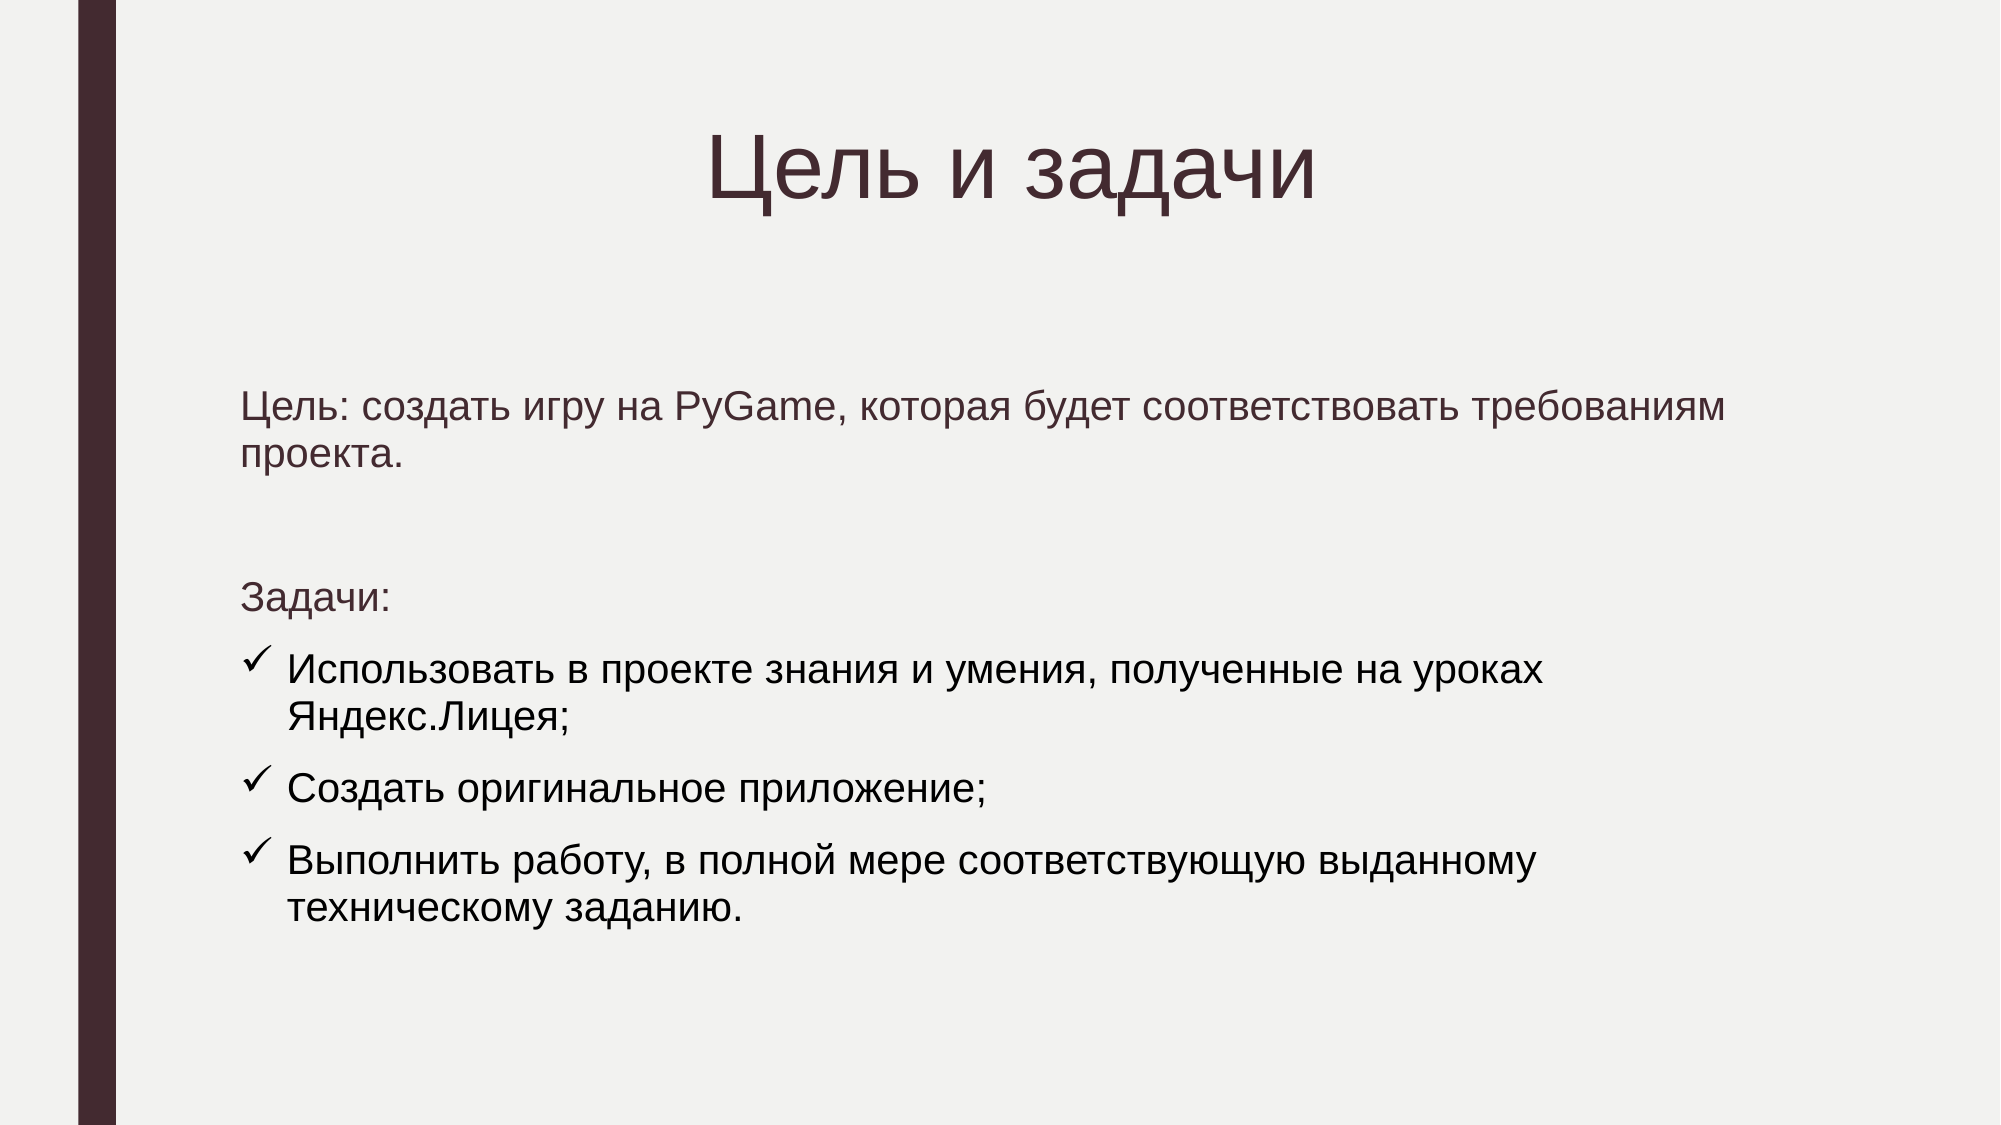

# Цель и задачи
Цель: создать игру на PyGame, которая будет соответствовать требованиям проекта.

Задачи:
Использовать в проекте знания и умения, полученные на уроках Яндекс.Лицея;
Создать оригинальное приложение;
Выполнить работу, в полной мере соответствующую выданному техническому заданию.